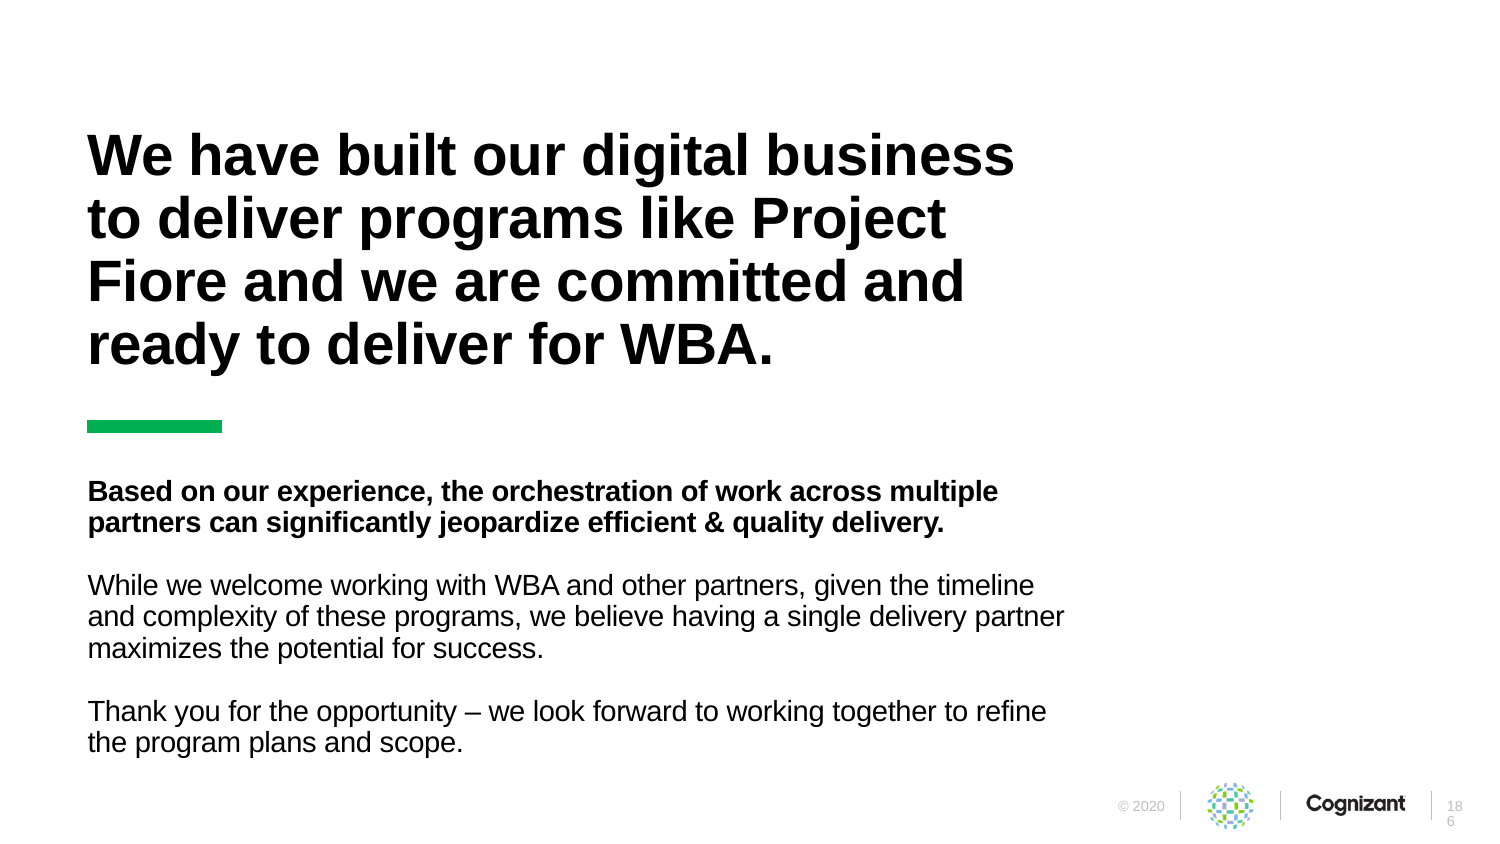

We have built our digital business to deliver programs like Project Fiore and we are committed and ready to deliver for WBA.

Based on our experience, the orchestration of work across multiple partners can significantly jeopardize efficient & quality delivery.

While we welcome working with WBA and other partners, given the timeline and complexity of these programs, we believe having a single delivery partner maximizes the potential for success.

Thank you for the opportunity – we look forward to working together to refine the program plans and scope.
186
© 2020